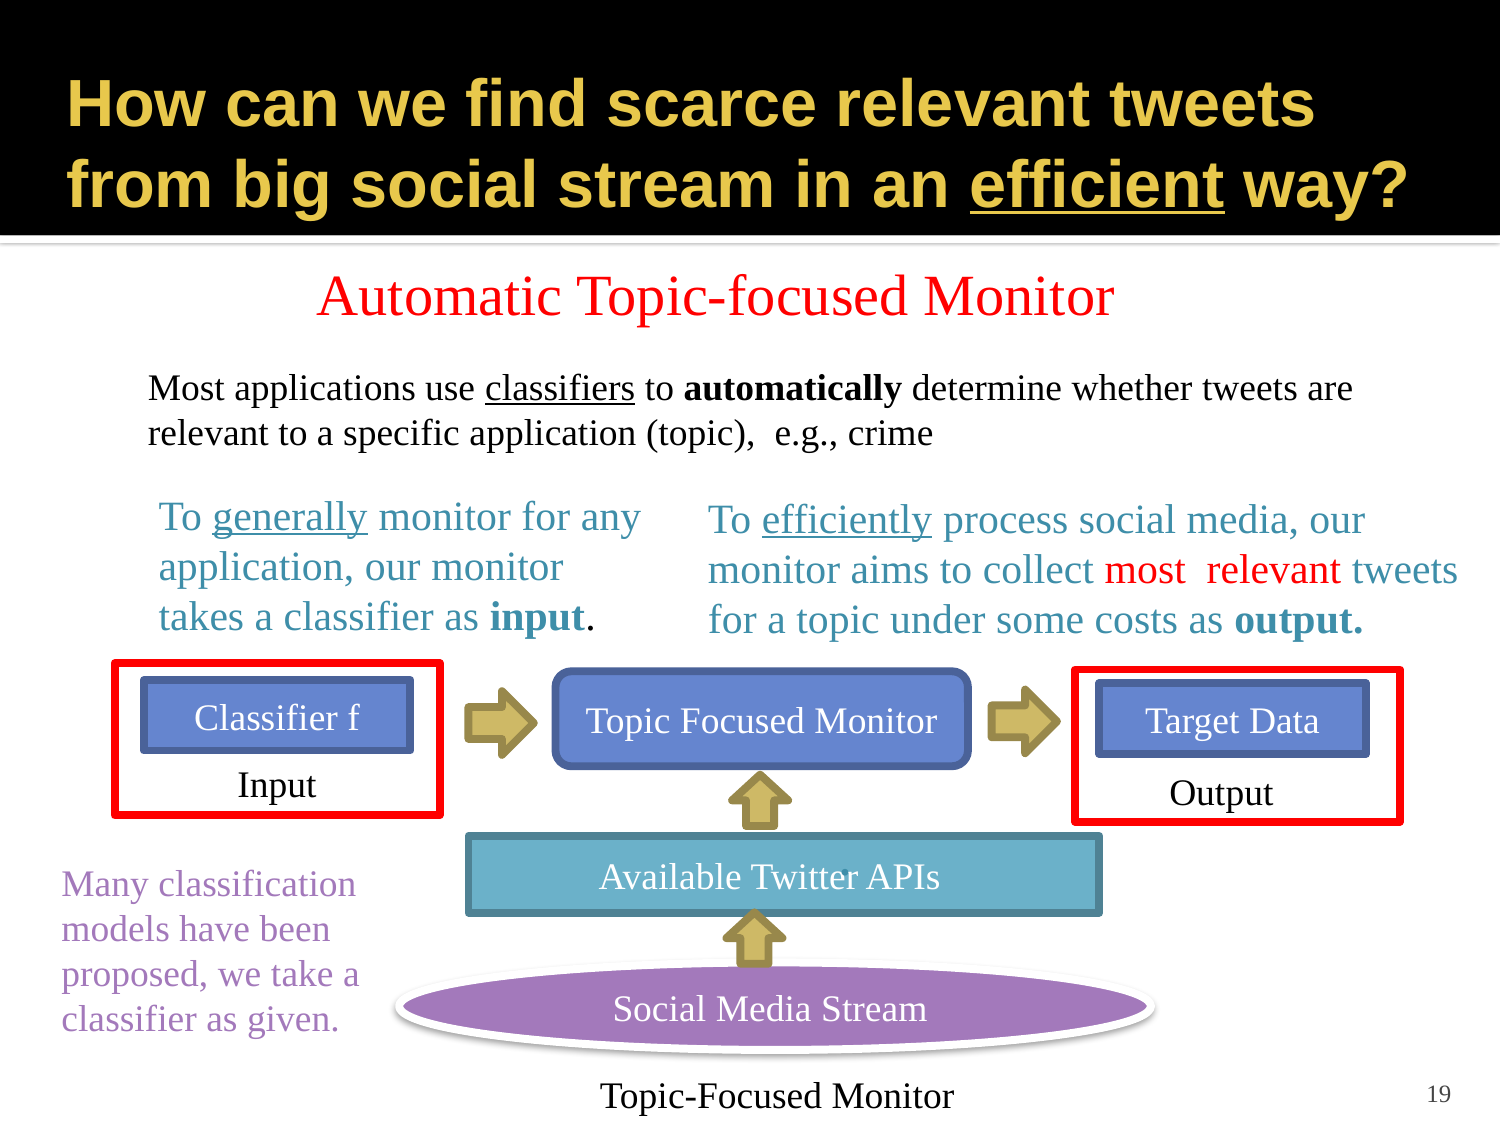

# How can we find scarce relevant tweets from big social stream in an efficient way?
 Automatic Topic-focused Monitor
Most applications use classifiers to automatically determine whether tweets are relevant to a specific application (topic),  e.g., crime
To generally monitor for any application, our monitor takes a classifier as input.
To efficiently process social media, our monitor aims to collect most  relevant tweets for a topic under some costs as output.

Topic Focused Monitor
Classifier f
Target Data

Input
Output

Available Twitter APIs

Social Media Stream
Topic-Focused Monitor
.
Many classification models have been proposed, we take a classifier as given.
19